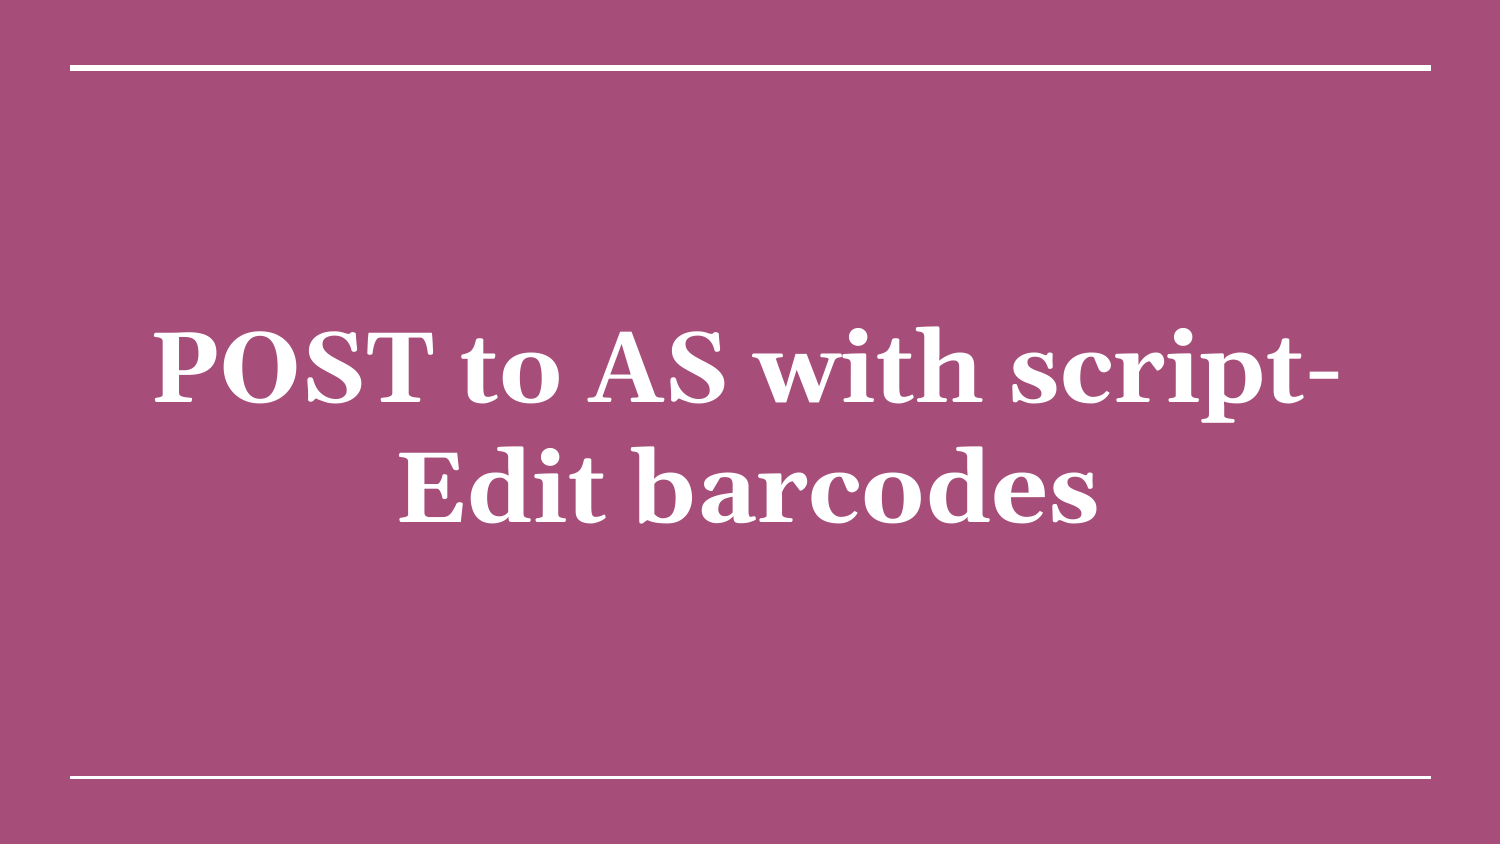

# POST to AS with script- Edit barcodes